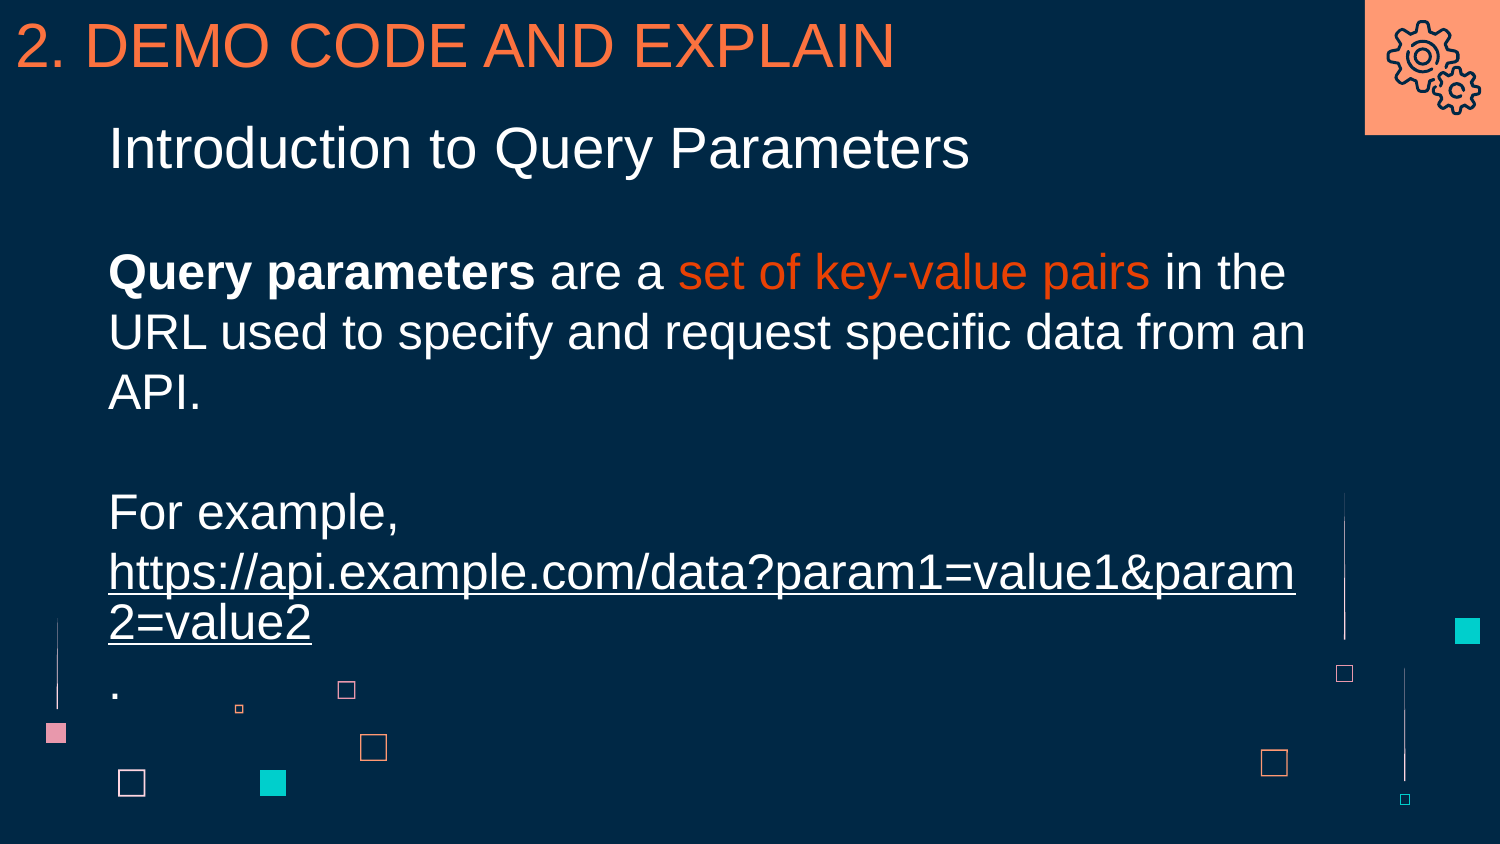

# 2. DEMO CODE AND EXPLAIN

Introduction to Query Parameters

Query parameters are a set of key-value pairs in the URL used to specify and request specific data from an API.

For example, https://api.example.com/data?param1=value1&param2=value2.